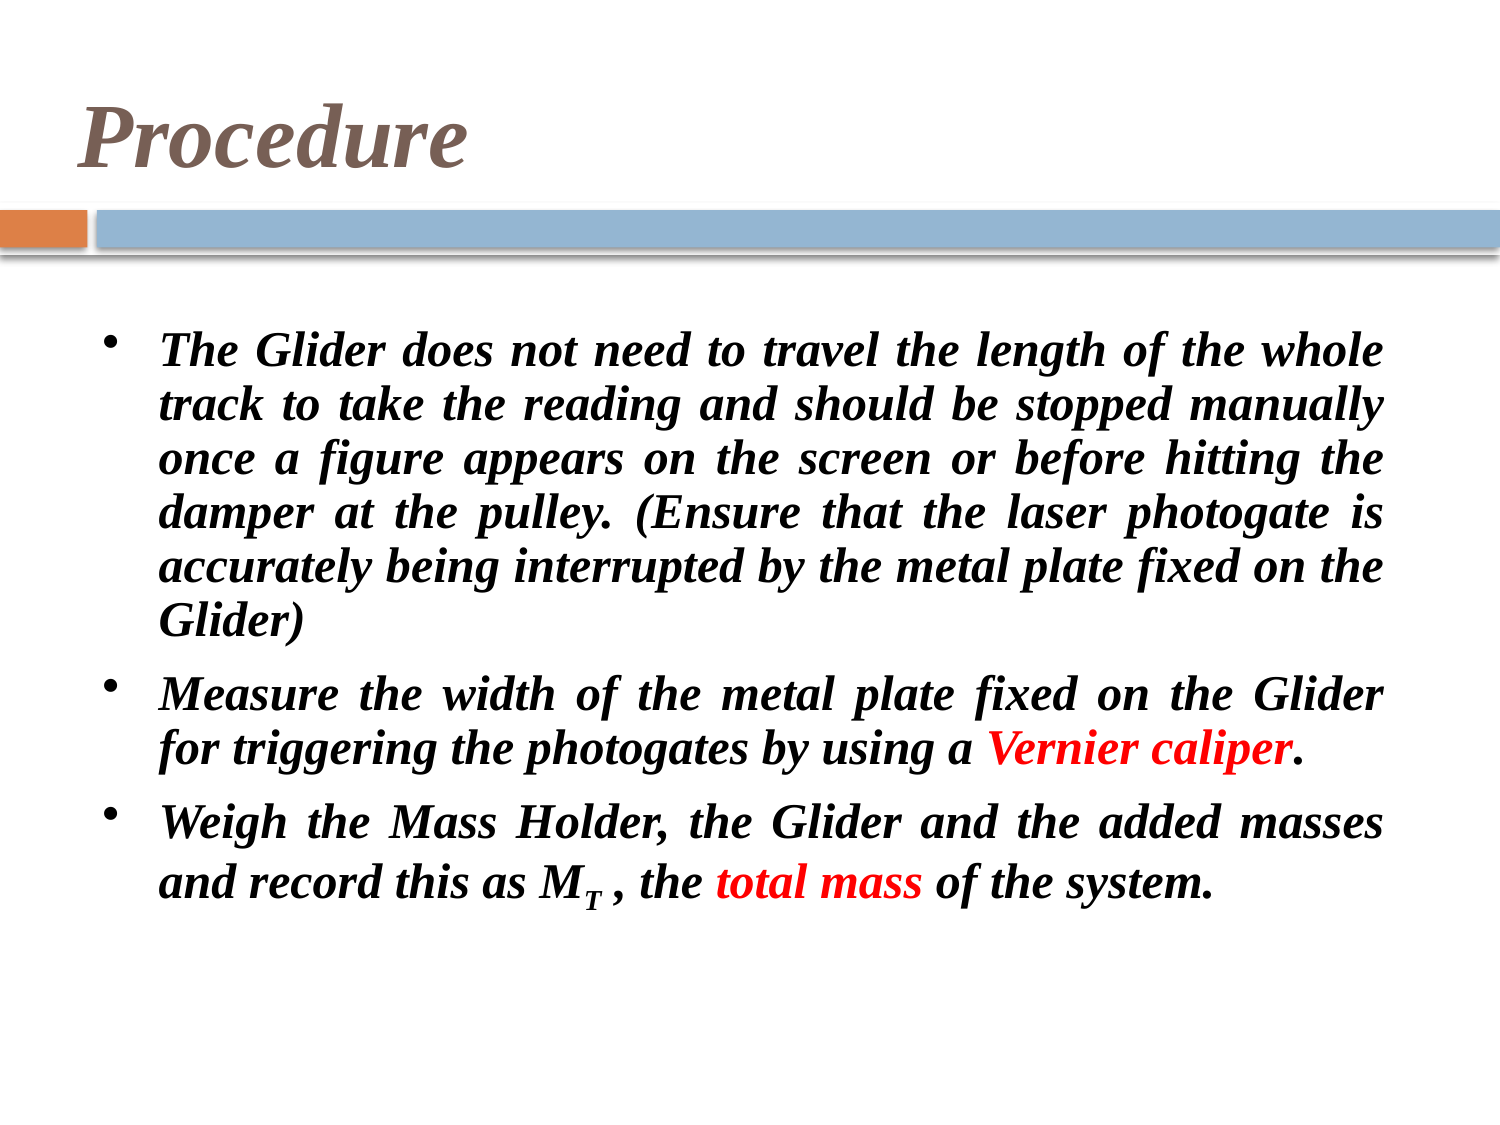

# Procedure
The Glider does not need to travel the length of the whole track to take the reading and should be stopped manually once a figure appears on the screen or before hitting the damper at the pulley. (Ensure that the laser photogate is accurately being interrupted by the metal plate fixed on the Glider)
Measure the width of the metal plate fixed on the Glider for triggering the photogates by using a Vernier caliper.
Weigh the Mass Holder, the Glider and the added masses and record this as MT , the total mass of the system.